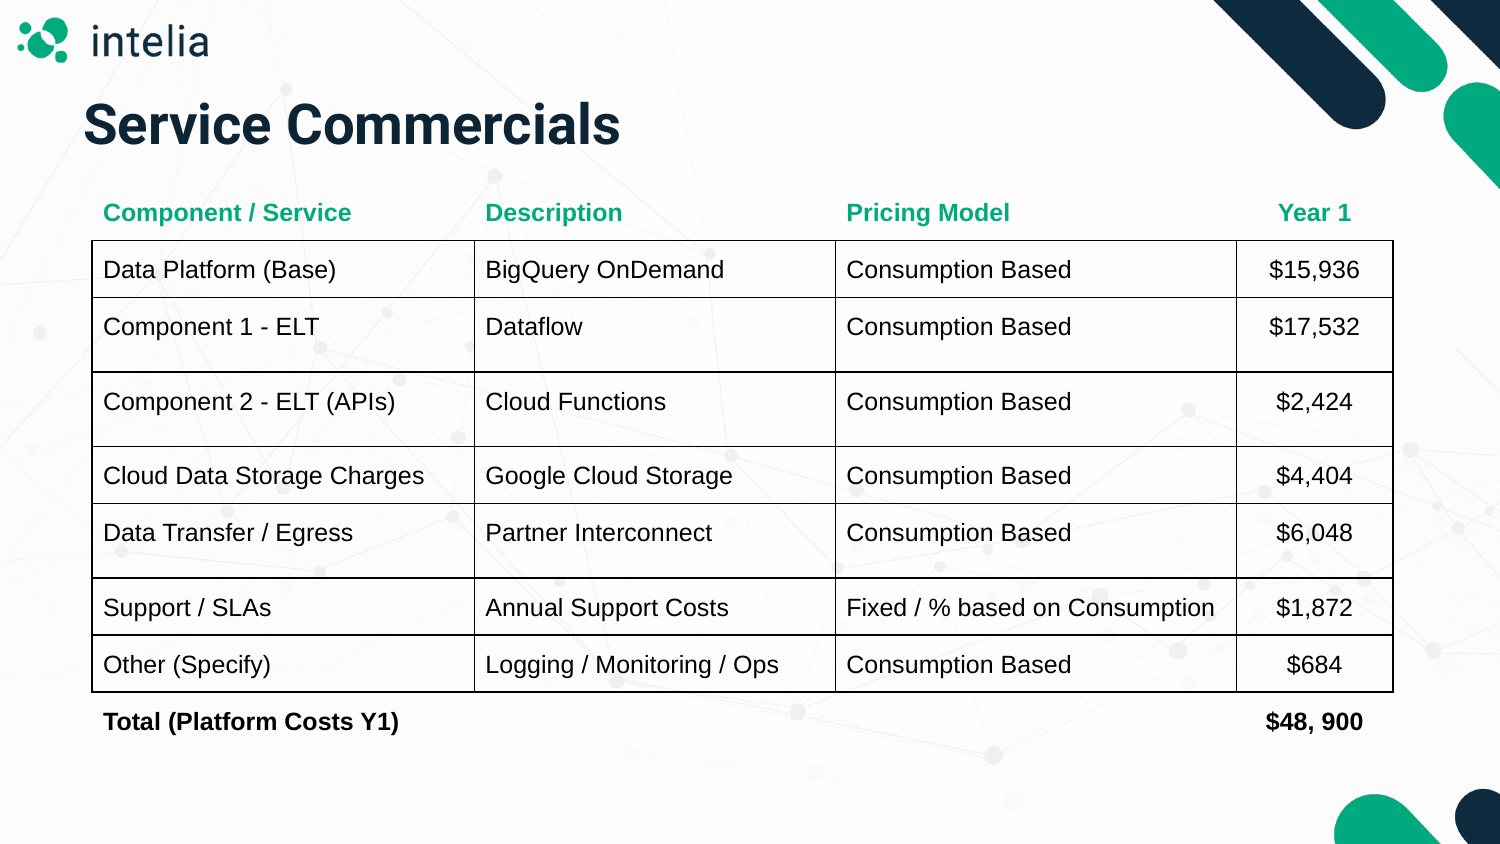

Service Commercials
| Component / Service | Description | Pricing Model | Year 1 |
| --- | --- | --- | --- |
| Data Platform (Base) | BigQuery OnDemand | Consumption Based | $15,936 |
| Component 1 - ELT | Dataflow | Consumption Based | $17,532 |
| Component 2 - ELT (APIs) | Cloud Functions | Consumption Based | $2,424 |
| Cloud Data Storage Charges | Google Cloud Storage | Consumption Based | $4,404 |
| Data Transfer / Egress | Partner Interconnect | Consumption Based | $6,048 |
| Support / SLAs | Annual Support Costs | Fixed / % based on Consumption | $1,872 |
| Other (Specify) | Logging / Monitoring / Ops | Consumption Based | $684 |
| Total (Platform Costs Y1) |  |  | $48, 900 |
intelia.com.au